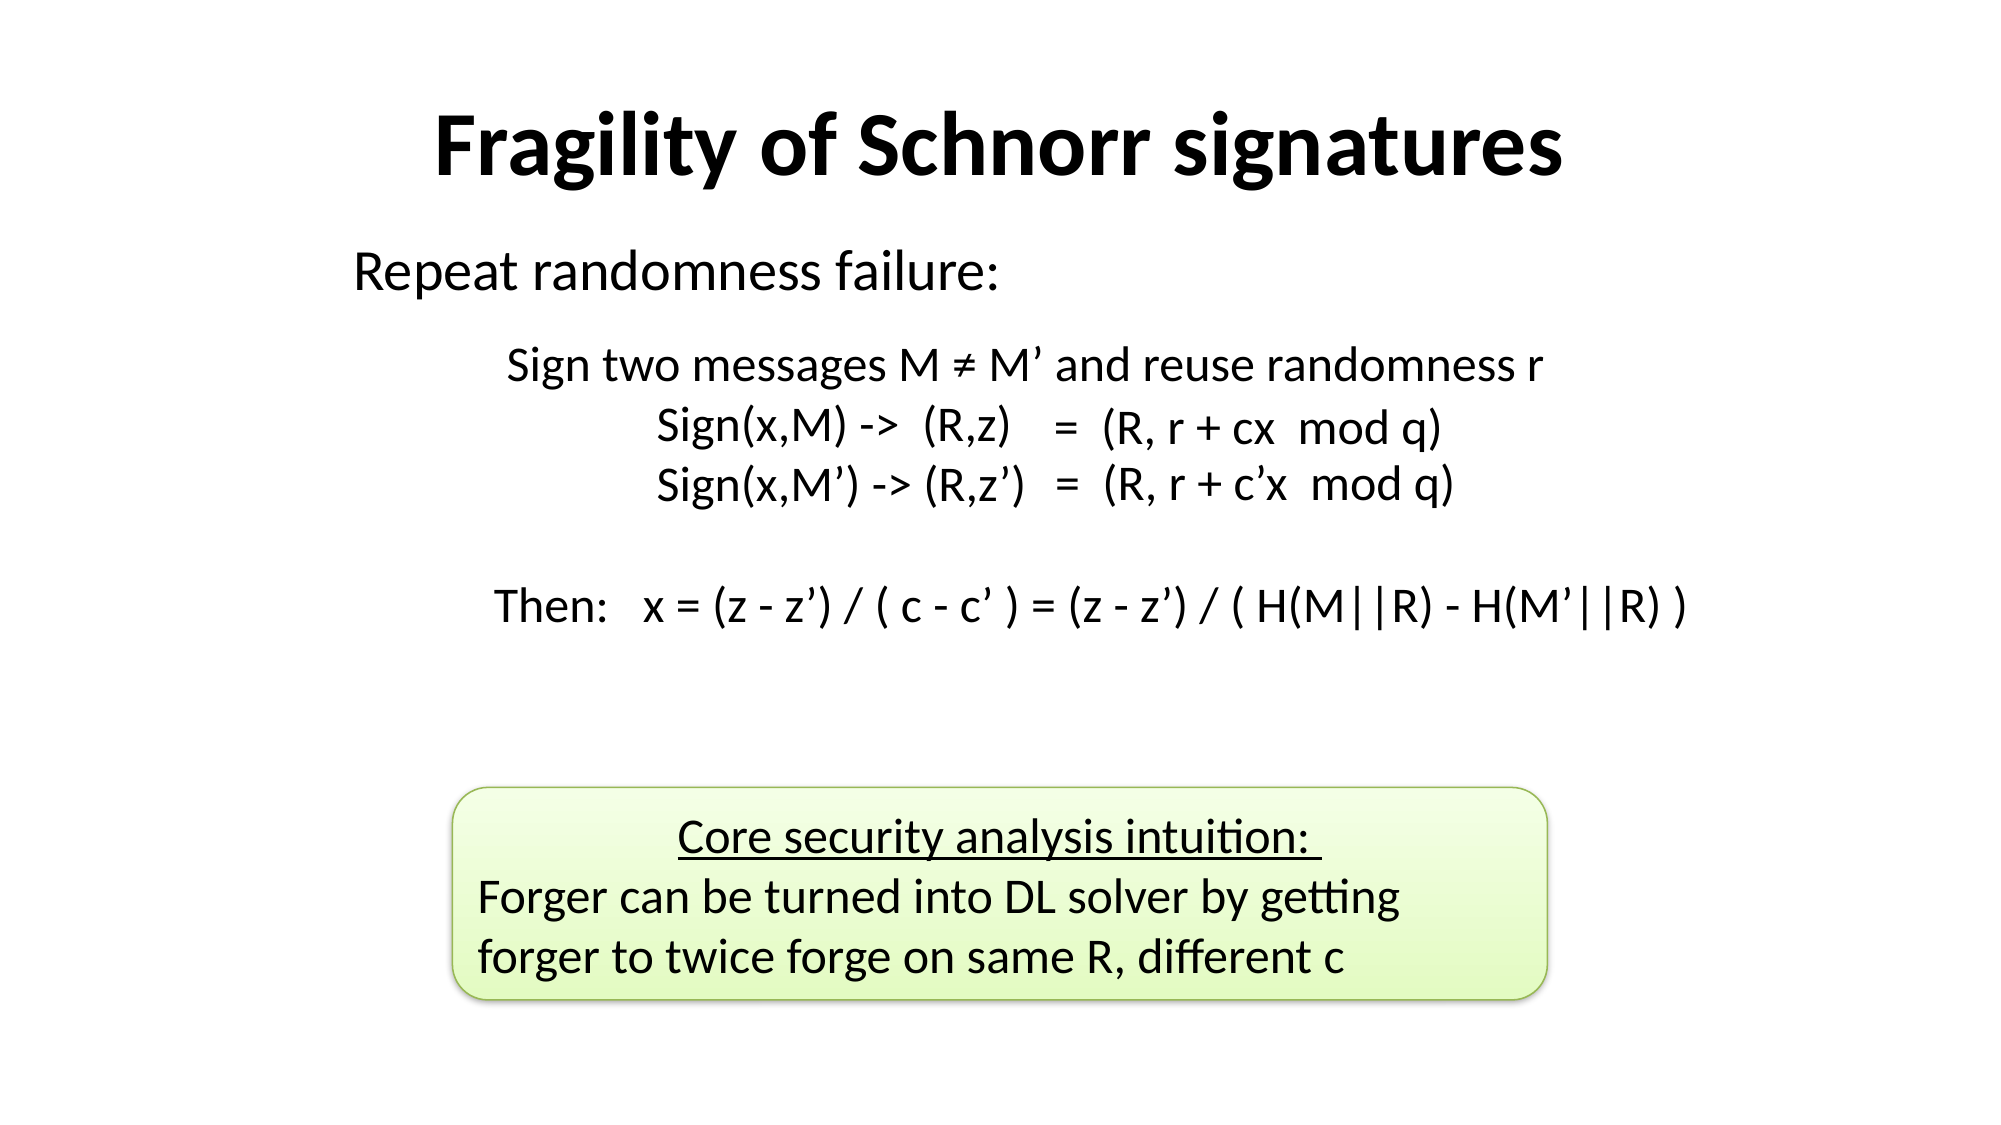

# Fragility of Schnorr signatures
Repeat randomness failure:
Sign two messages M ≠ M’ and reuse randomness r
	Sign(x,M) ->  (R,z)
	Sign(x,M’) -> (R,z’)
=  (R, r + cx  mod q)
=  (R, r + c’x  mod q)
Then:   x = (z - z’) / ( c - c’ ) = (z - z’) / ( H(M||R) - H(M’||R) )
Core security analysis intuition:
Forger can be turned into DL solver by getting forger to twice forge on same R, different c